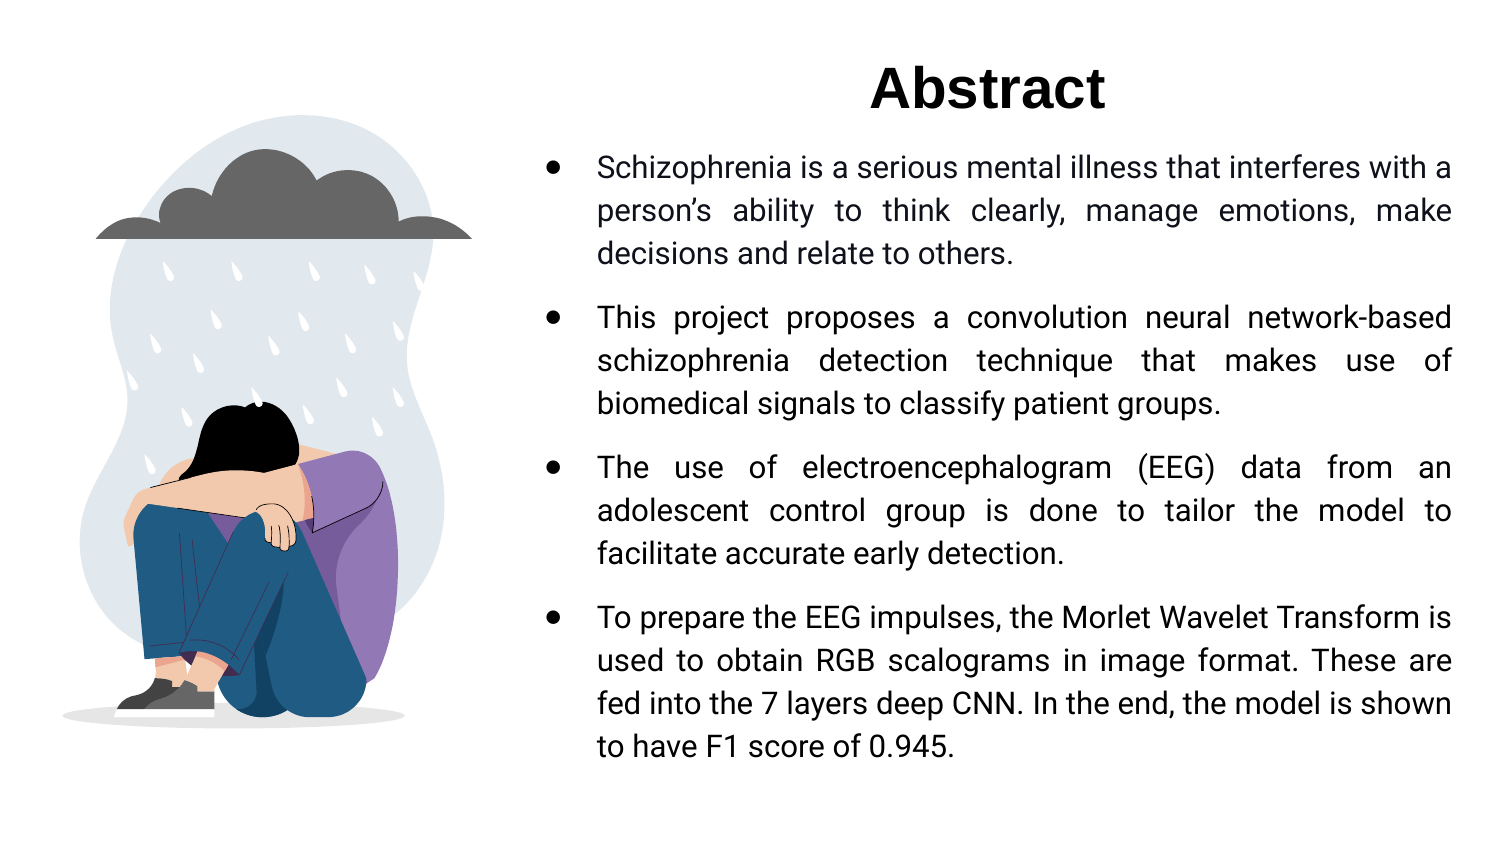

# Abstract

Schizophrenia is a serious mental illness that interferes with a person’s ability to think clearly, manage emotions, make decisions and relate to others.
This project proposes a convolution neural network-based schizophrenia detection technique that makes use of biomedical signals to classify patient groups.
The use of electroencephalogram (EEG) data from an adolescent control group is done to tailor the model to facilitate accurate early detection.
To prepare the EEG impulses, the Morlet Wavelet Transform is used to obtain RGB scalograms in image format. These are fed into the 7 layers deep CNN. In the end, the model is shown to have F1 score of 0.945.